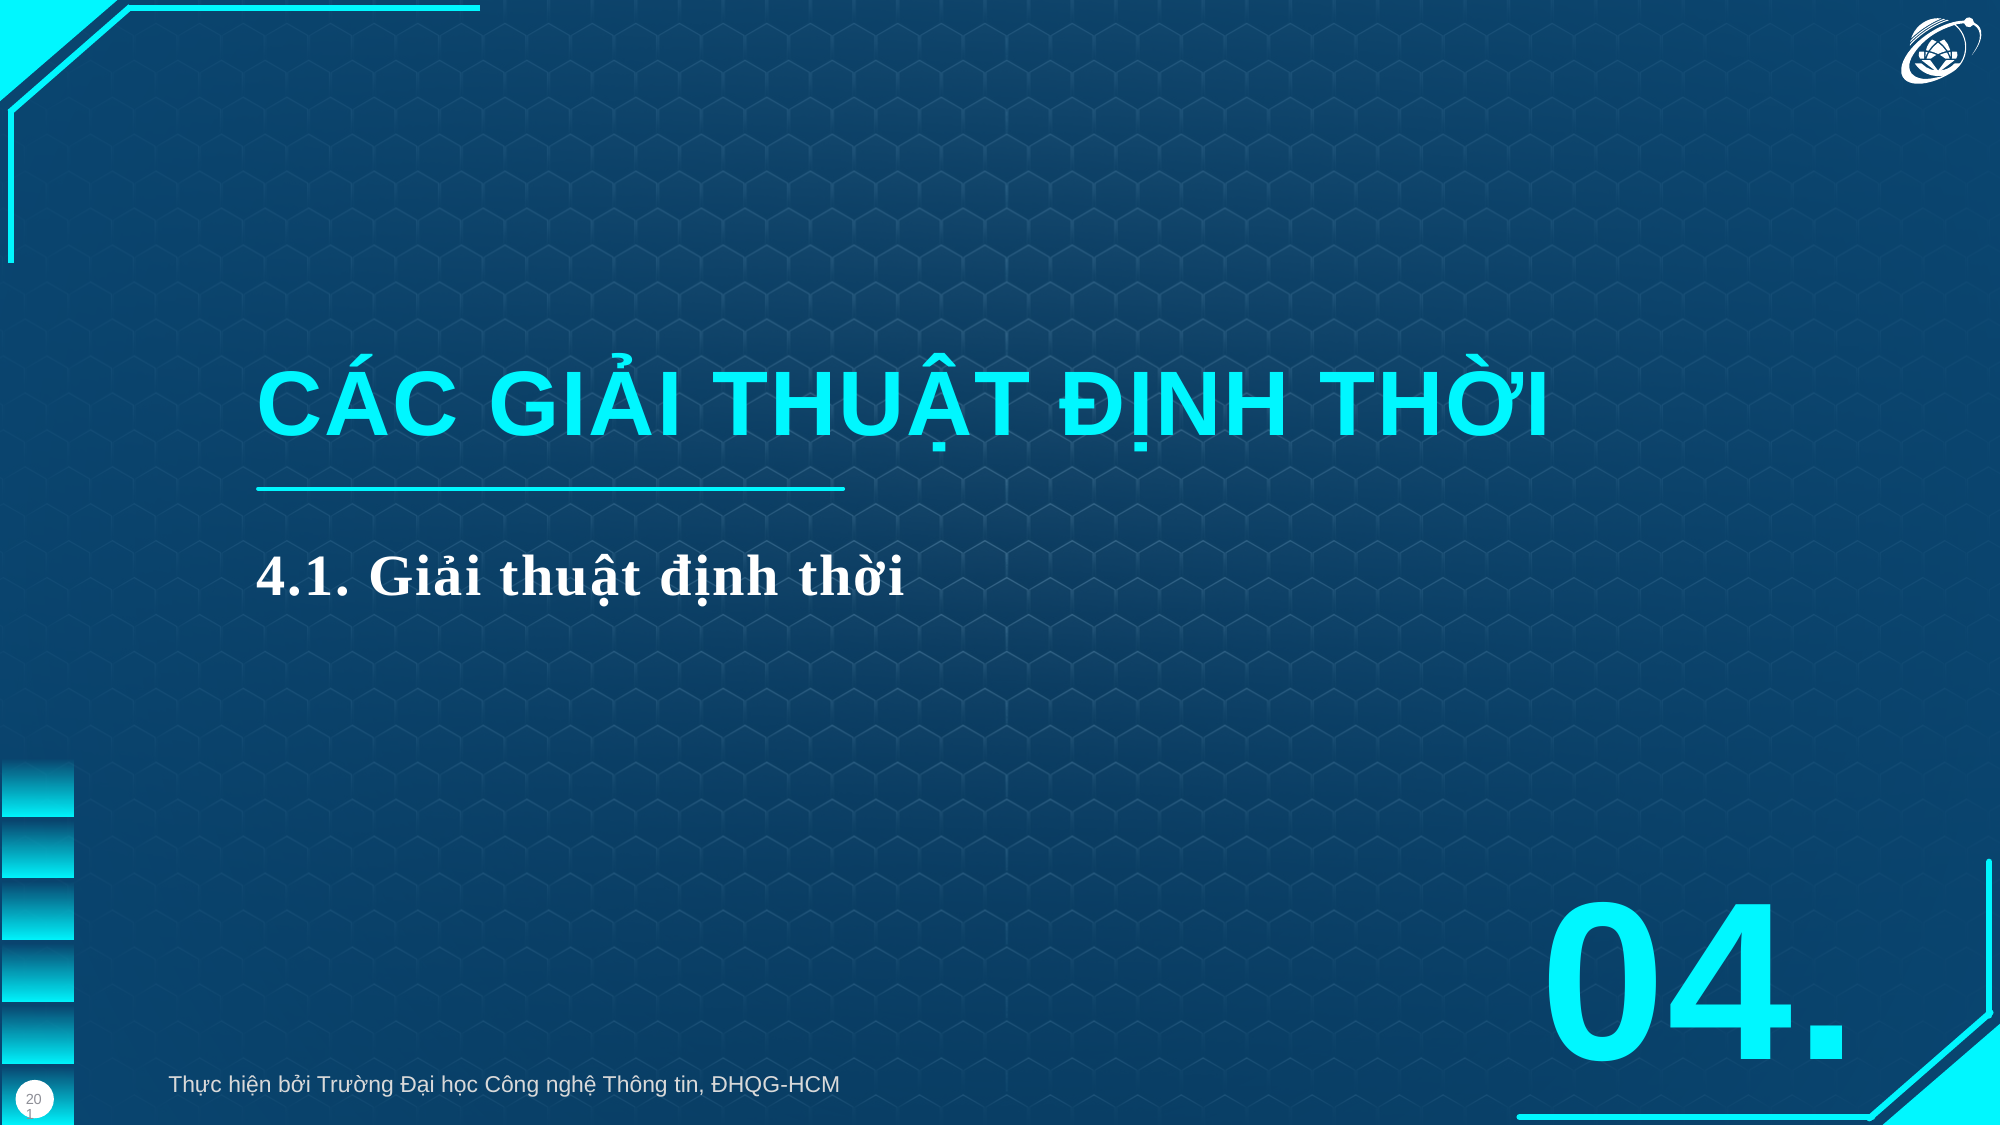

CÁC GIẢI THUẬT ĐỊNH THỜI
4.1. Giải thuật định thời

04.
Thực hiện bởi Trường Đại học Công nghệ Thông tin, ĐHQG-HCM
201